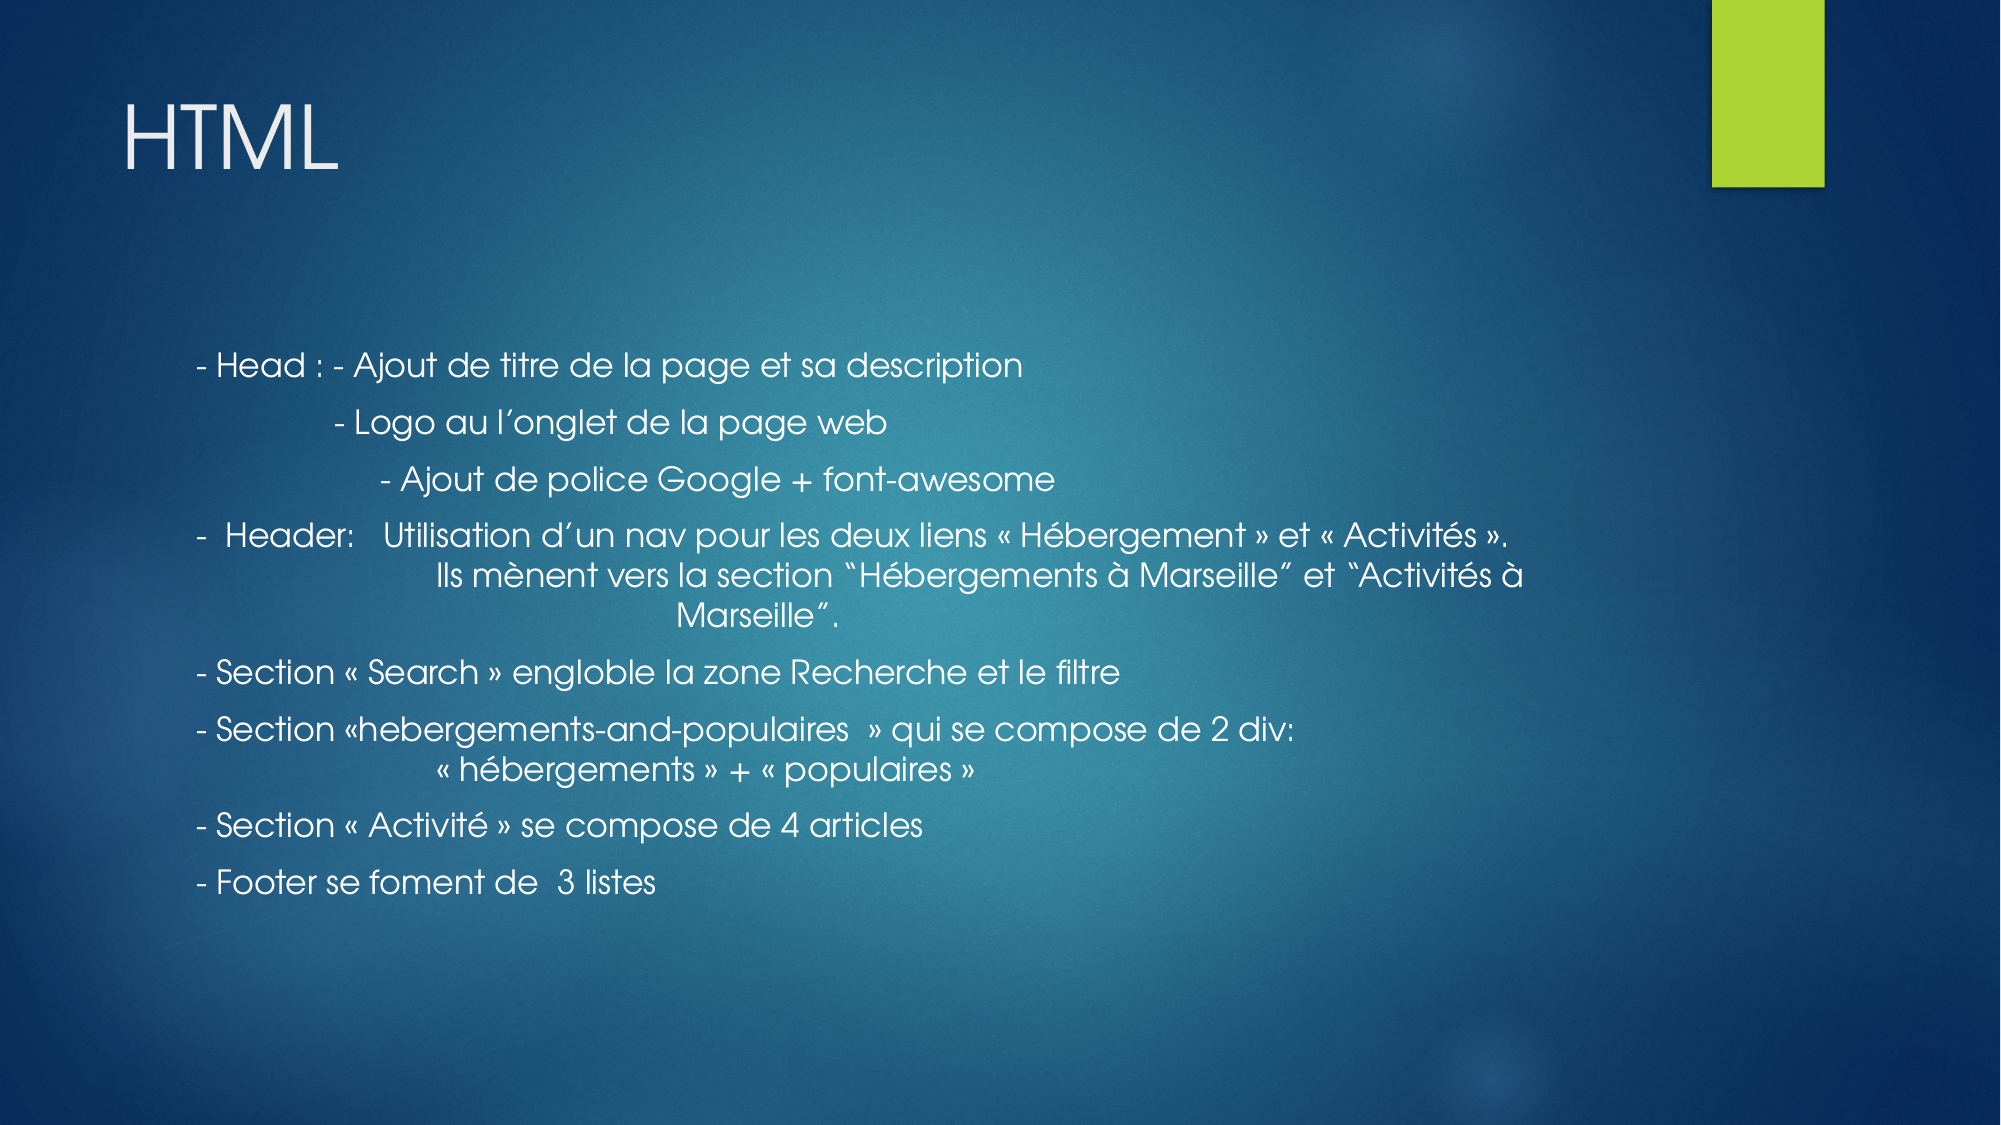

# HTML
- Head : - Ajout de titre de la page et sa description
               - Logo au l’onglet de la page web
	       - Ajout de police Google + font-awesome
-  Header:   Utilisation d’un nav pour les deux liens « Hébergement » et « Activités ».    		Ils mènent vers la section “Hébergements à Marseille” et “Activités à 				Marseille”.
- Section « Search » engloble la zone Recherche et le filtre
- Section «hebergements-and-populaires  » qui se compose de 2 div:   				« hébergements » + « populaires »
- Section « Activité » se compose de 4 articles
- Footer se foment de  3 listes